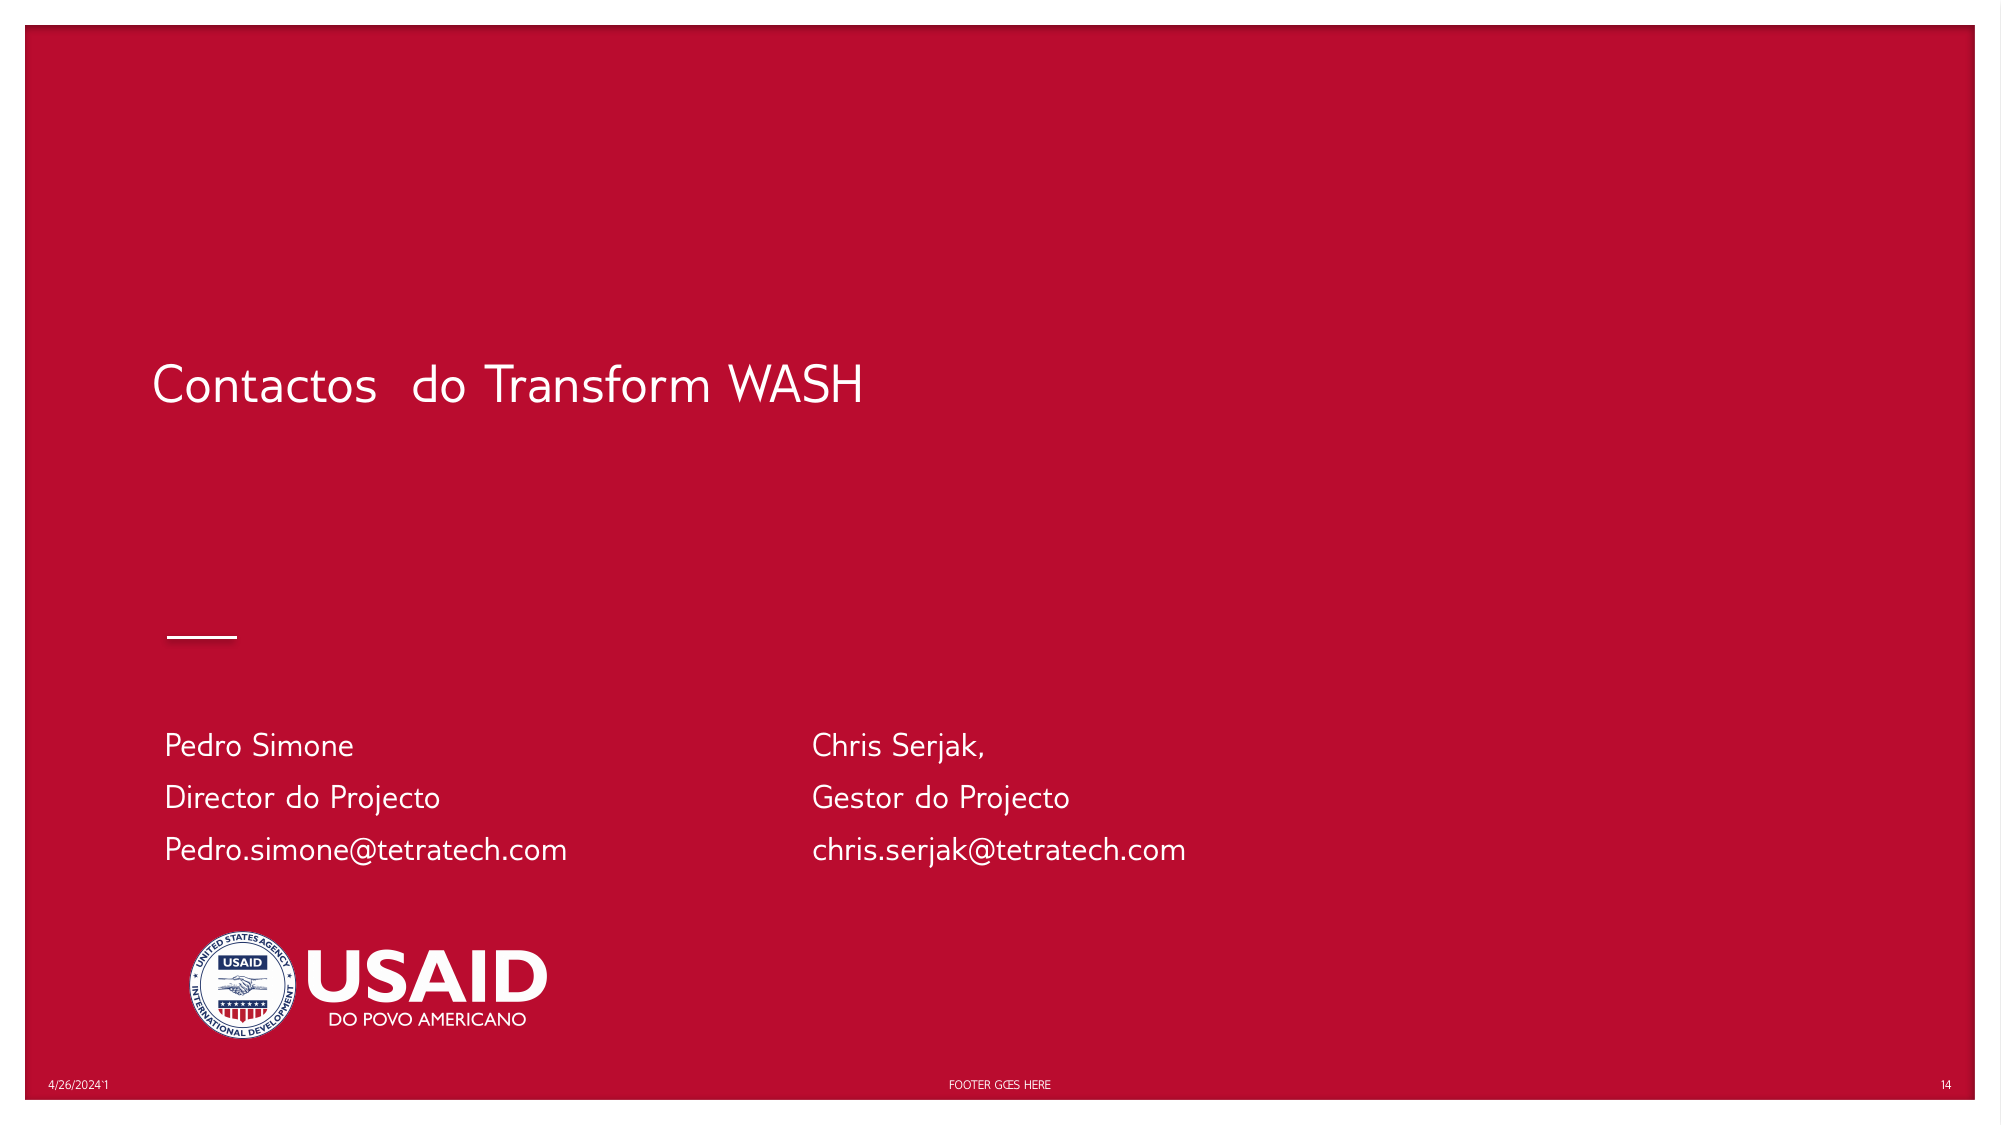

# Contactos  do Transform WASH
Pedro Simone
Director do Projecto
Pedro.simone@tetratech.com

Chris Serjak,
Gestor do Projecto
chris.serjak@tetratech.com
4/26/2024`1
FOOTER GOES HERE
14